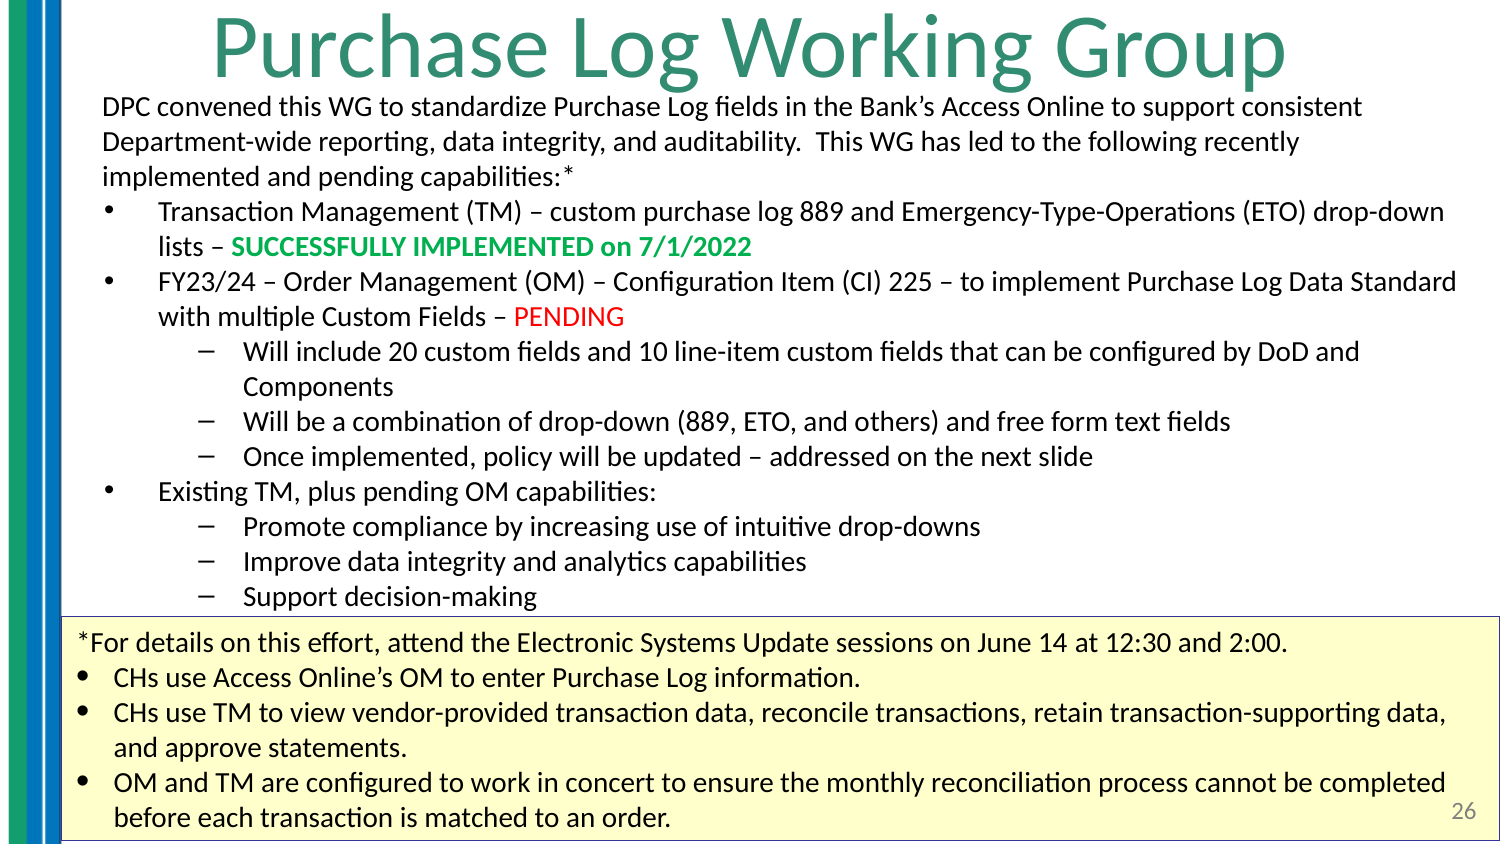

# Purchase Log Working Group
DPC convened this WG to standardize Purchase Log fields in the Bank’s Access Online to support consistent Department-wide reporting, data integrity, and auditability.  This WG has led to the following recently implemented and pending capabilities:*
Transaction Management (TM) – custom purchase log 889 and Emergency-Type-Operations (ETO) drop-down lists – SUCCESSFULLY IMPLEMENTED on 7/1/2022
FY23/24 – Order Management (OM) – Configuration Item (CI) 225 – to implement Purchase Log Data Standard with multiple Custom Fields – PENDING
Will include 20 custom fields and 10 line-item custom fields that can be configured by DoD and Components
Will be a combination of drop-down (889, ETO, and others) and free form text fields
Once implemented, policy will be updated – addressed on the next slide
Existing TM, plus pending OM capabilities:
Promote compliance by increasing use of intuitive drop-downs
Improve data integrity and analytics capabilities
Support decision-making
*For details on this effort, attend the Electronic Systems Update sessions on June 14 at 12:30 and 2:00.
CHs use Access Online’s OM to enter Purchase Log information.
CHs use TM to view vendor-provided transaction data, reconcile transactions, retain transaction-supporting data, and approve statements.
OM and TM are configured to work in concert to ensure the monthly reconciliation process cannot be completed before each transaction is matched to an order.
26